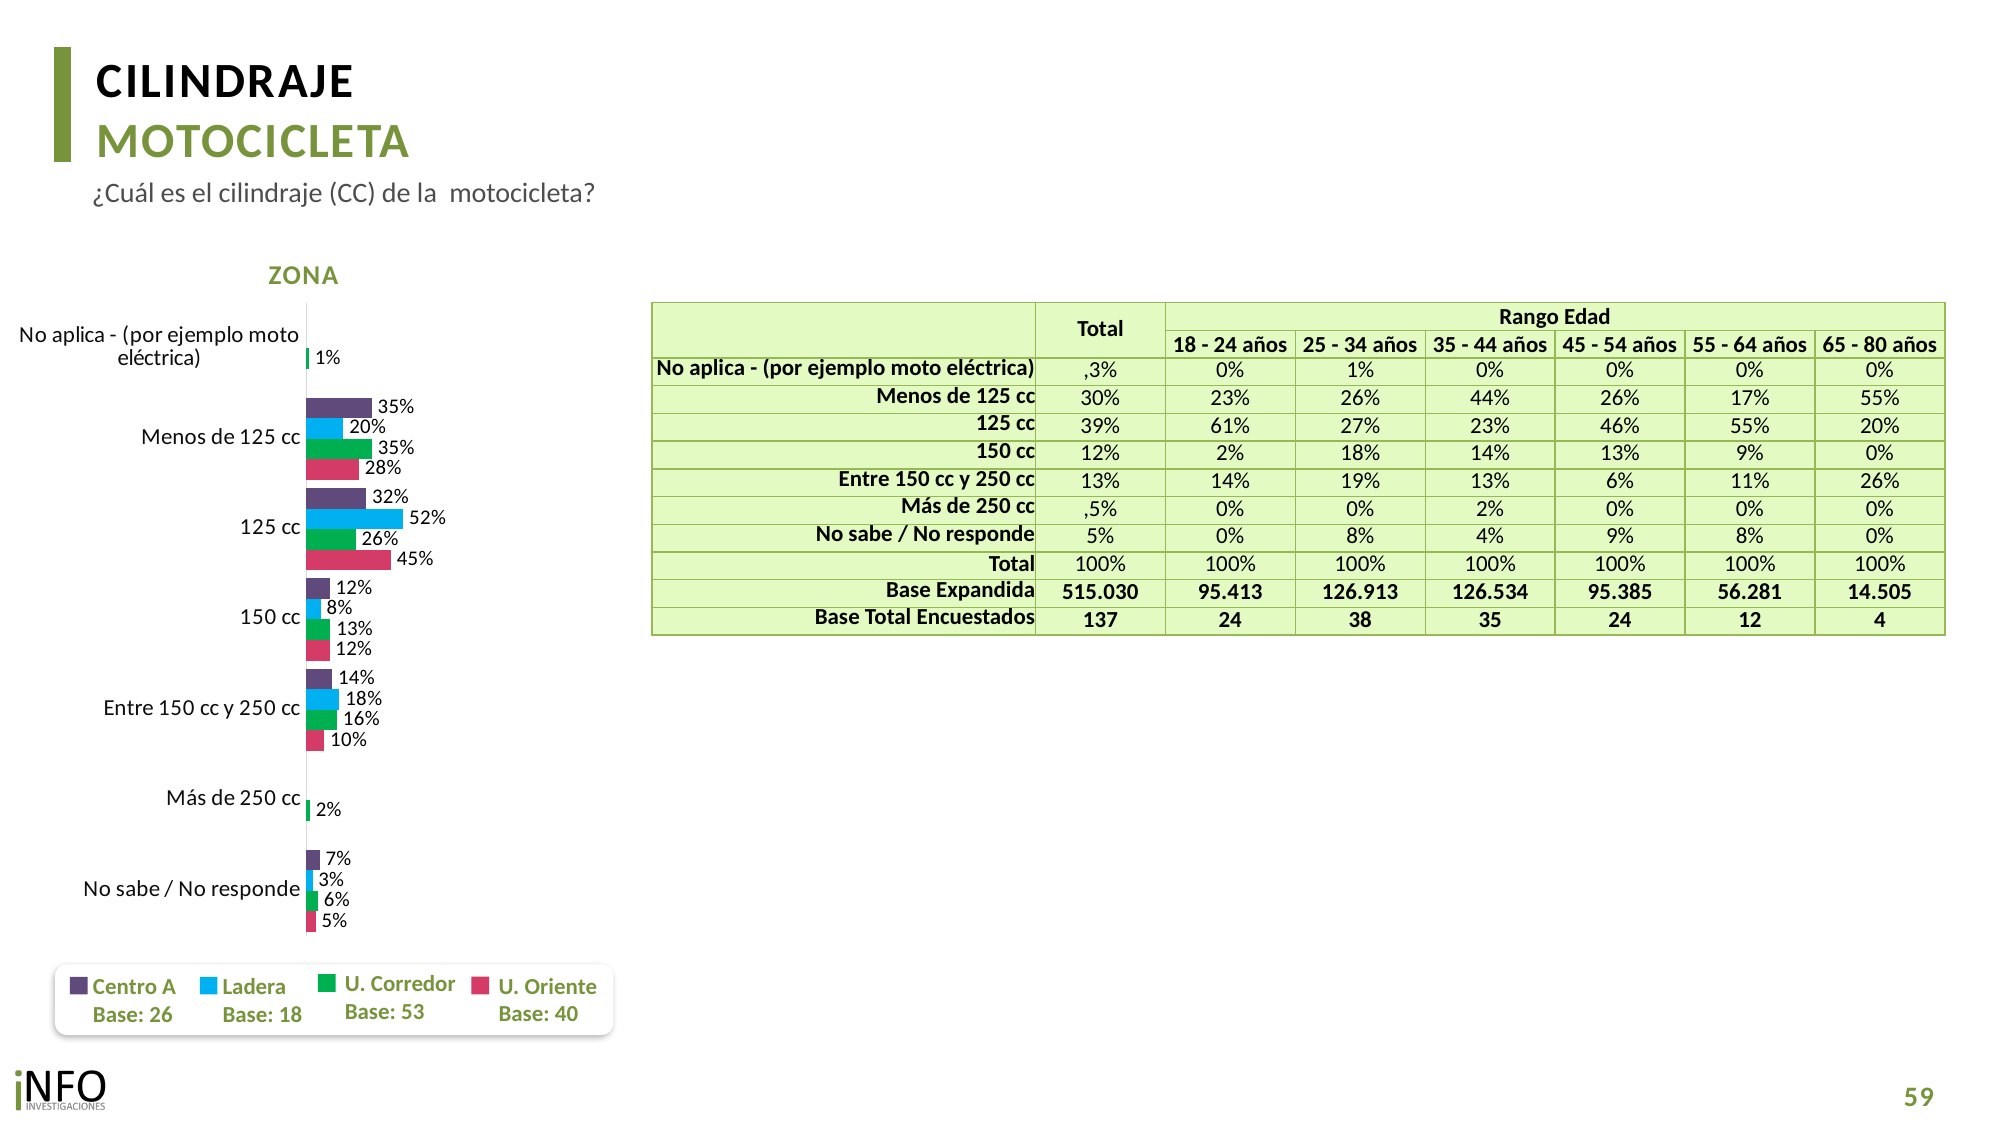

CILINDRAJE
MOTOCICLETA

¿Cuál es el cilindraje (CC) de la  motocicleta?
ZONA

### Chart

| Category | CA | L | UC | UO |
|---|---|---|---|---|
| No aplica - (por ejemplo moto eléctrica) | None | None | 0.013948980584729133 | None |
| Menos de 125 cc | 0.34836037065693803 | 0.19746990616895746 | 0.34993760808438734 | 0.2800539676795608 |
| 125 cc | 0.3188525731865755 | 0.5160684389843925 | 0.26308314927424004 | 0.450843104303518 |
| 150 cc | 0.1246477761245569 | 0.07705984094089349 | 0.12829543984479364 | 0.12359242874176574 |
| Entre 150 cc y 250 cc | 0.13713299746593466 | 0.17641075867044675 | 0.1628564532353041 | 0.09568638119221609 |
| Más de 250 cc | None | None | 0.01940457781690547 | None |
| No sabe / No responde | 0.07100628256599466 | 0.032991055235309416 | 0.06247379115963987 | 0.04982411808293949 |
|  | Total | Rango Edad |  |  |  |  |  |
| --- | --- | --- | --- | --- | --- | --- | --- |
|  |  | 18 - 24 años | 25 - 34 años | 35 - 44 años | 45 - 54 años | 55 - 64 años | 65 - 80 años |
| No aplica - (por ejemplo moto eléctrica) | ,3% | 0% | 1% | 0% | 0% | 0% | 0% |
| Menos de 125 cc | 30% | 23% | 26% | 44% | 26% | 17% | 55% |
| 125 cc | 39% | 61% | 27% | 23% | 46% | 55% | 20% |
| 150 cc | 12% | 2% | 18% | 14% | 13% | 9% | 0% |
| Entre 150 cc y 250 cc | 13% | 14% | 19% | 13% | 6% | 11% | 26% |
| Más de 250 cc | ,5% | 0% | 0% | 2% | 0% | 0% | 0% |
| No sabe / No responde | 5% | 0% | 8% | 4% | 9% | 8% | 0% |
| Total | 100% | 100% | 100% | 100% | 100% | 100% | 100% |
| Base Expandida | 515.030 | 95.413 | 126.913 | 126.534 | 95.385 | 56.281 | 14.505 |
| Base Total Encuestados | 137 | 24 | 38 | 35 | 24 | 12 | 4 |
U. Corredor
Base: 53
U. Oriente
Base: 40

Centro A
Base: 26
Ladera
Base: 18

59